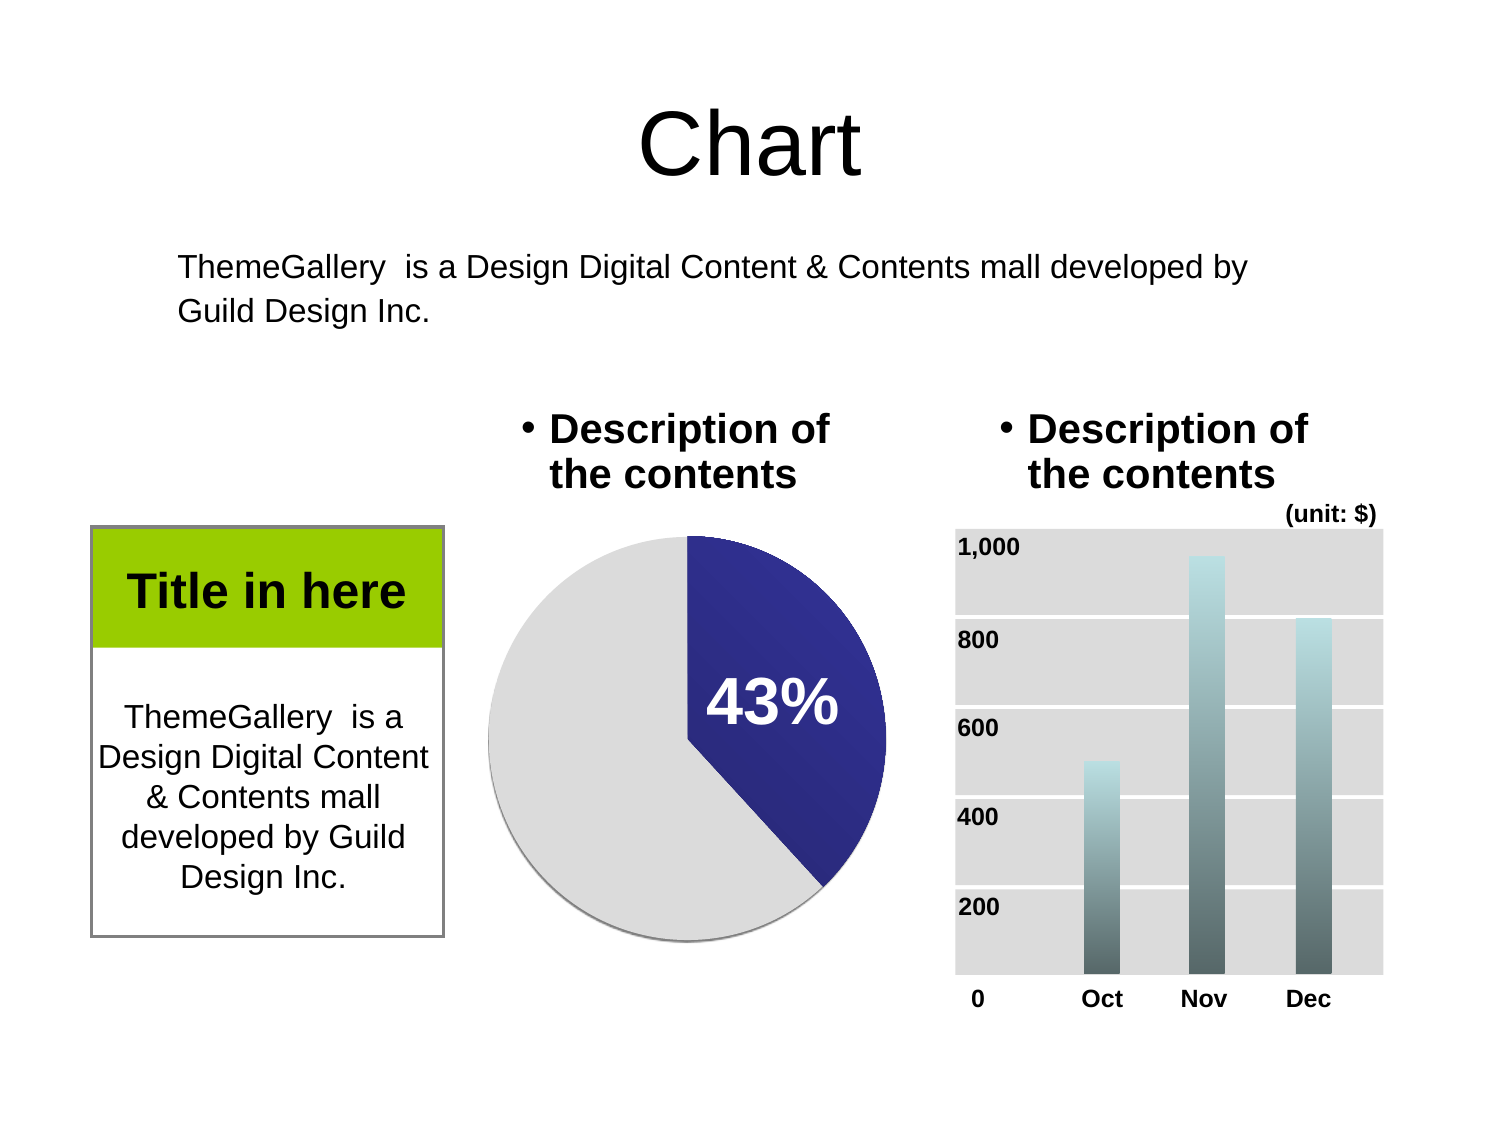

# Chart
ThemeGallery  is a Design Digital Content & Contents mall developed by Guild Design Inc.
Description of the contents
Description of the contents
(unit: $)
1,000

Title in here

800

43%
ThemeGallery  is a Design Digital Content & Contents mall developed by Guild Design Inc.
600

400

200

0
Oct
Nov
Dec